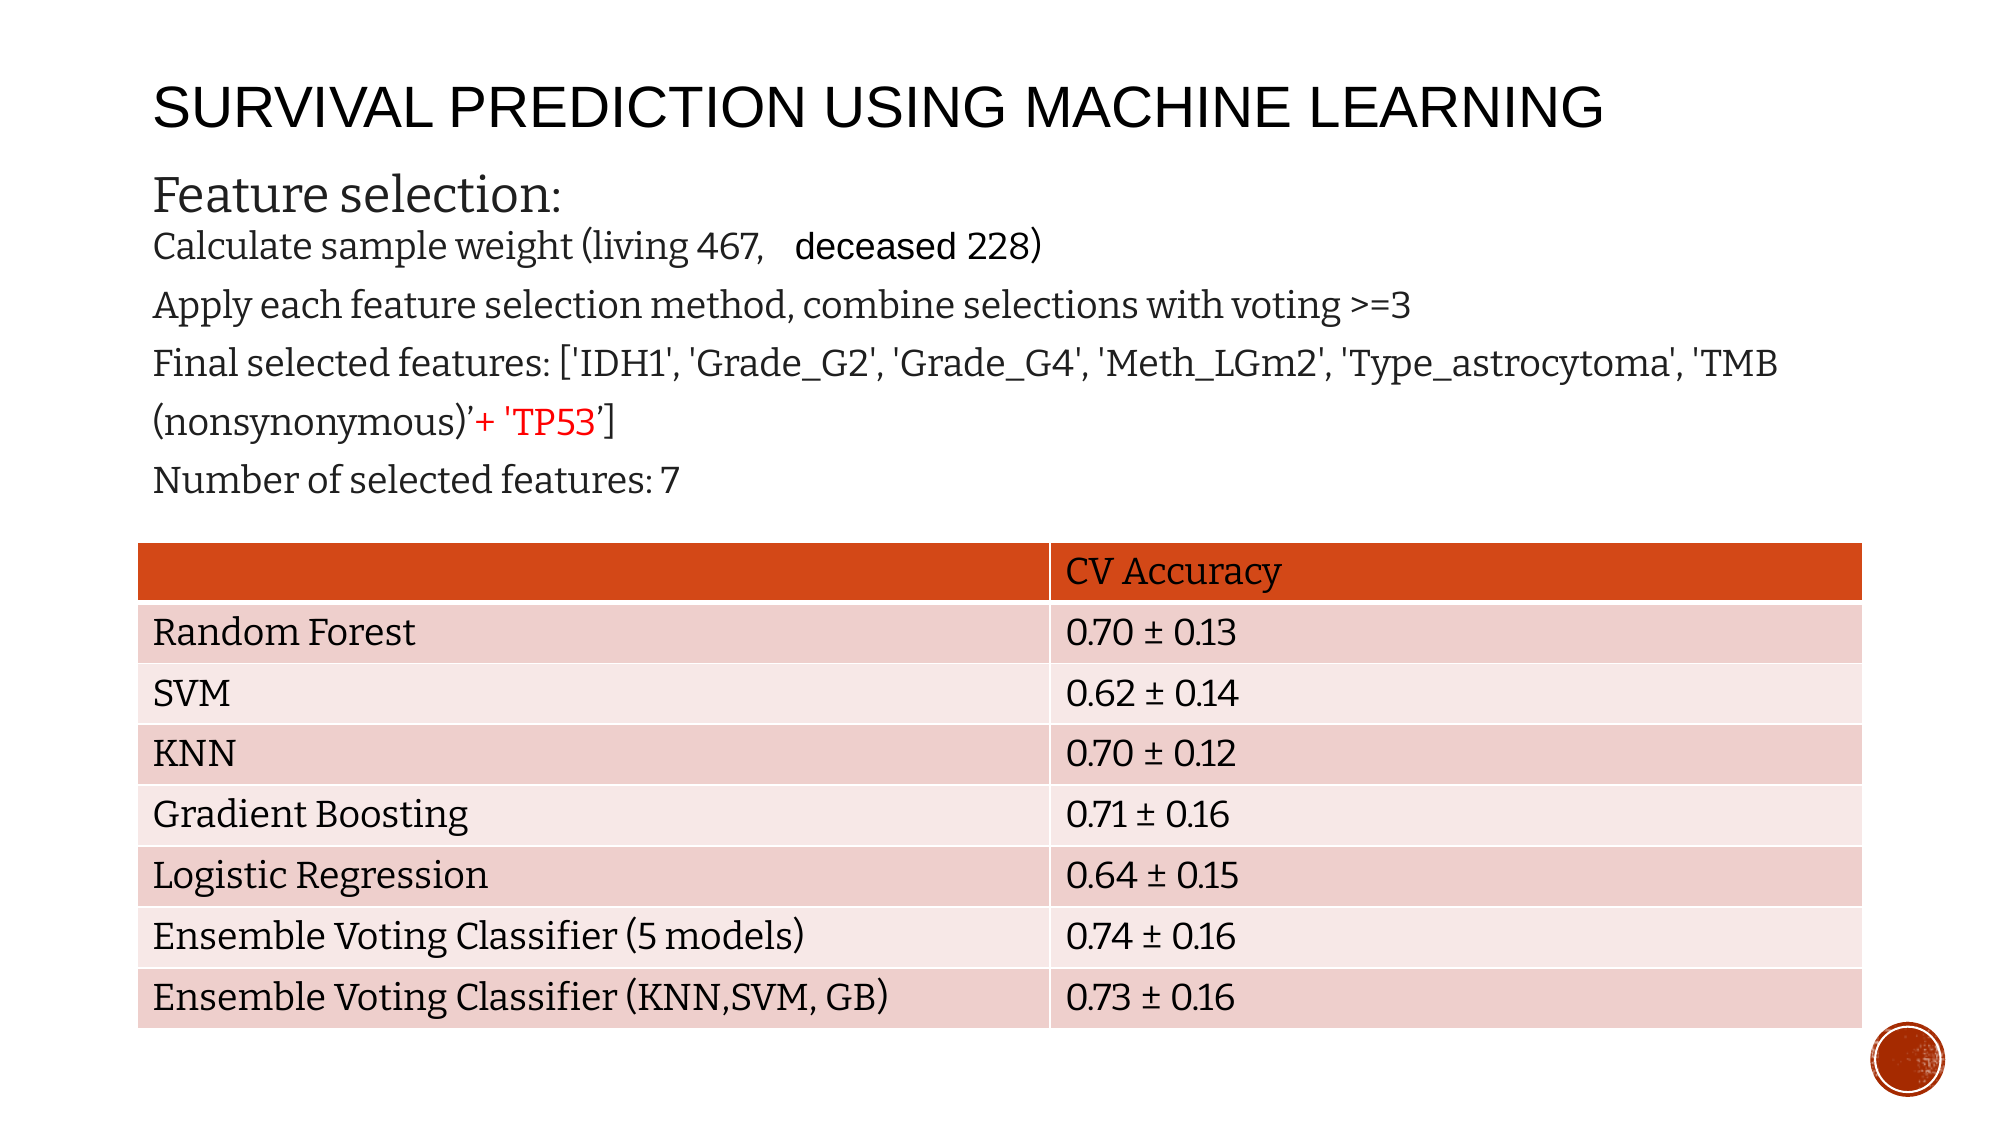

# Survival prediction using machine learning
Feature selection:
Calculate sample weight (living 467, 6deceased 228)
Apply each feature selection method, combine selections with voting >=3
Final selected features: ['IDH1', 'Grade_G2', 'Grade_G4', 'Meth_LGm2', 'Type_astrocytoma', 'TMB (nonsynonymous)’+ 'TP53’]
Number of selected features: 7
|  | CV Accuracy |
| --- | --- |
| Random Forest | 0.70 ± 0.13 |
| SVM | 0.62 ± 0.14 |
| KNN | 0.70 ± 0.12 |
| Gradient Boosting | 0.71 ± 0.16 |
| Logistic Regression | 0.64 ± 0.15 |
| Ensemble Voting Classifier (5 models) | 0.74 ± 0.16 |
| Ensemble Voting Classifier (KNN,SVM, GB) | 0.73 ± 0.16 |